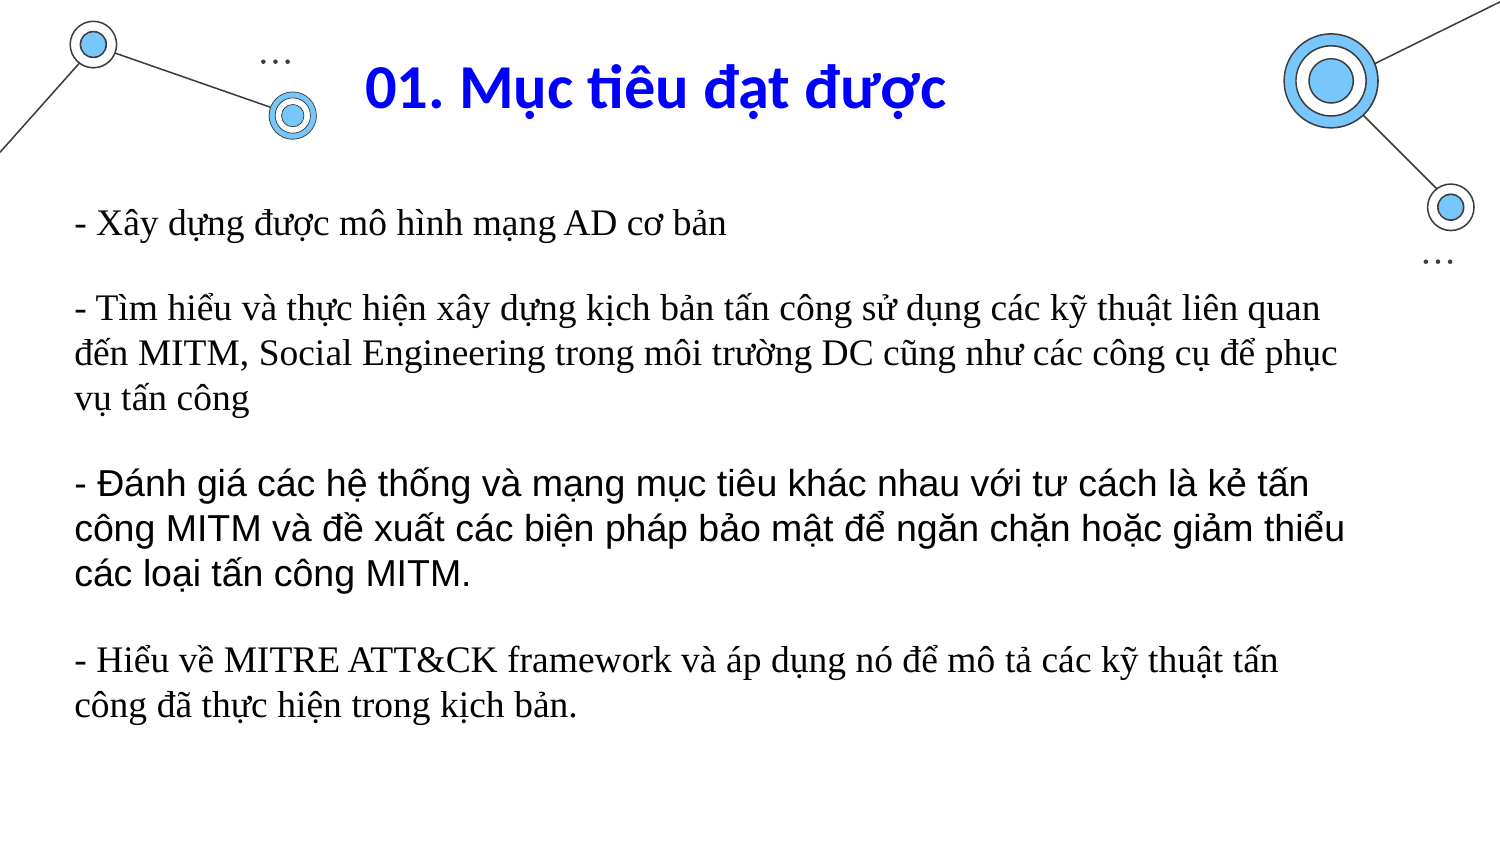

01. Mục tiêu đạt được
- Xây dựng được mô hình mạng AD cơ bản
- Tìm hiểu và thực hiện xây dựng kịch bản tấn công sử dụng các kỹ thuật liên quan đến MITM, Social Engineering trong môi trường DC cũng như các công cụ để phục vụ tấn công
- Đánh giá các hệ thống và mạng mục tiêu khác nhau với tư cách là kẻ tấn công MITM và đề xuất các biện pháp bảo mật để ngăn chặn hoặc giảm thiểu các loại tấn công MITM.
- Hiểu về MITRE ATT&CK framework và áp dụng nó để mô tả các kỹ thuật tấn công đã thực hiện trong kịch bản.